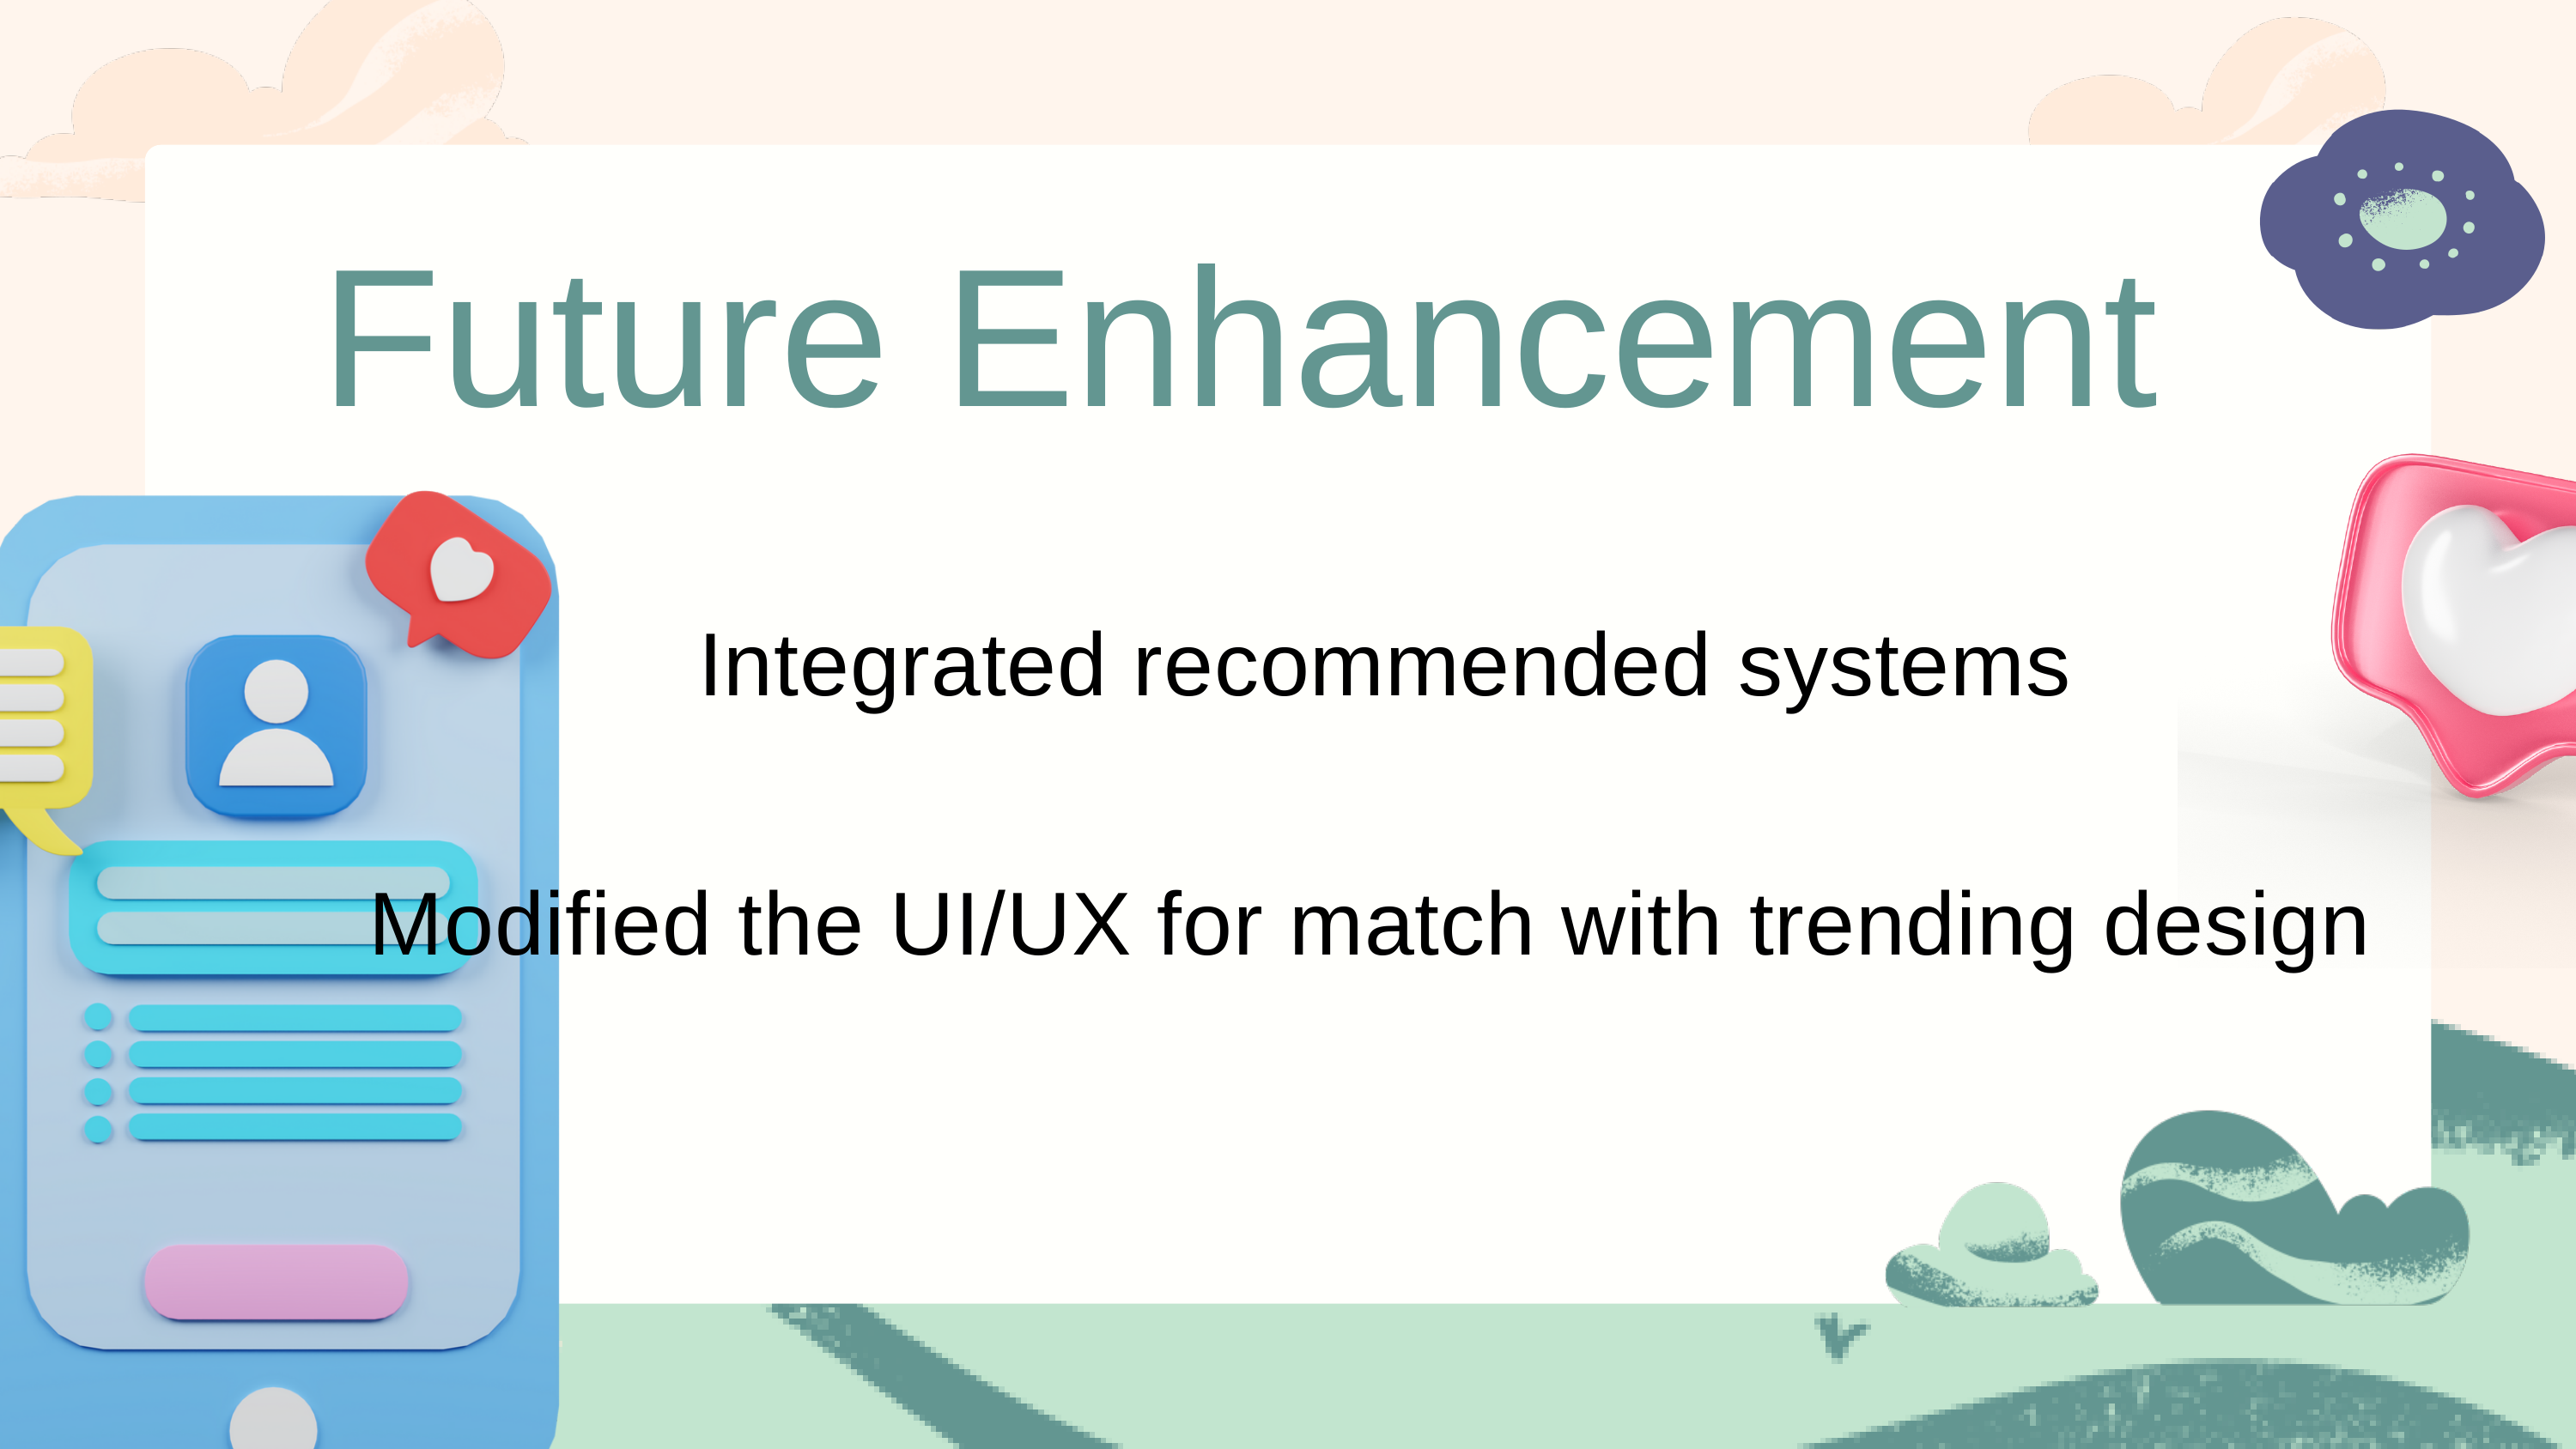

Future Enhancement

Integrated recommended systems

Modified the UI/UX for match with trending design